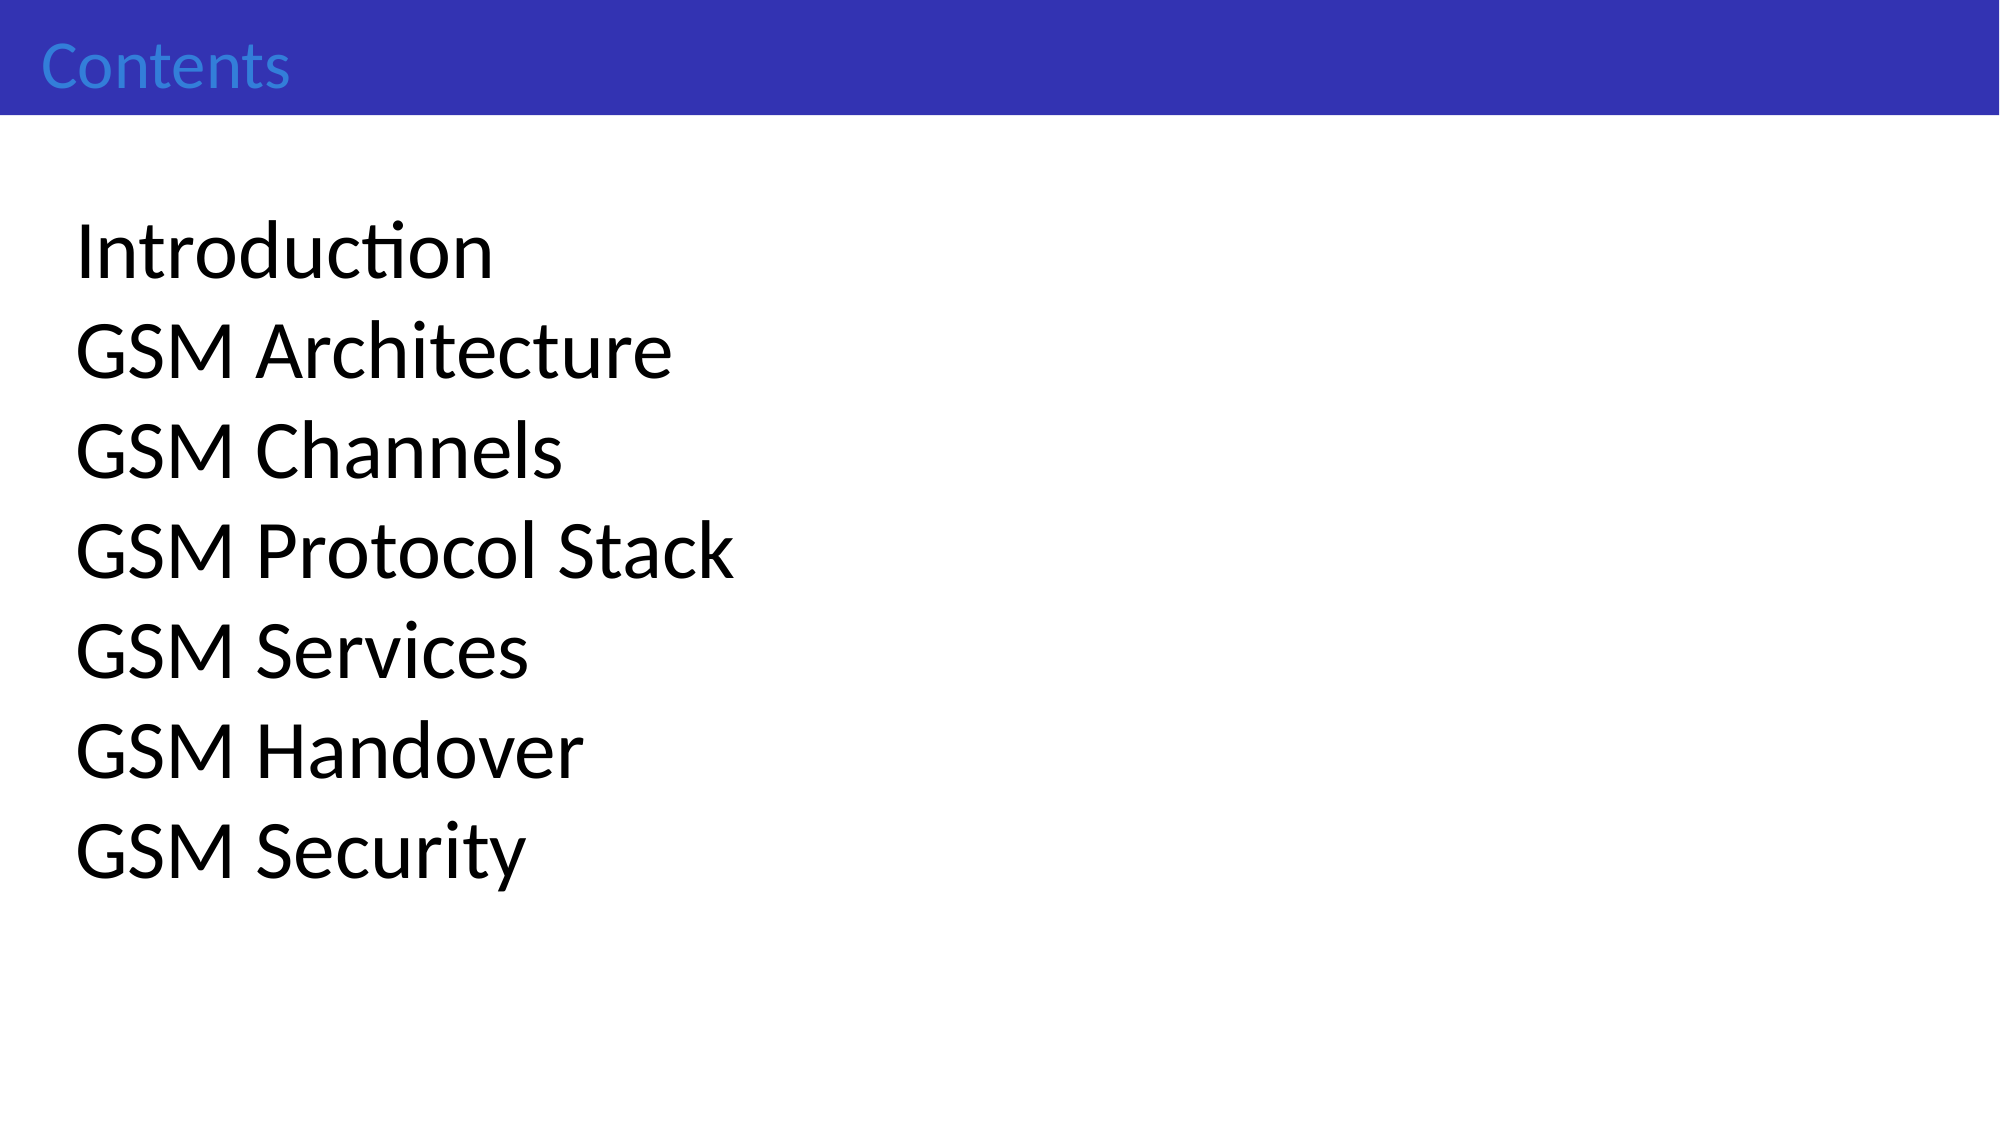

# Contents
Introduction
GSM Architecture
GSM Channels
GSM Protocol Stack
GSM Services
GSM Handover
GSM Security